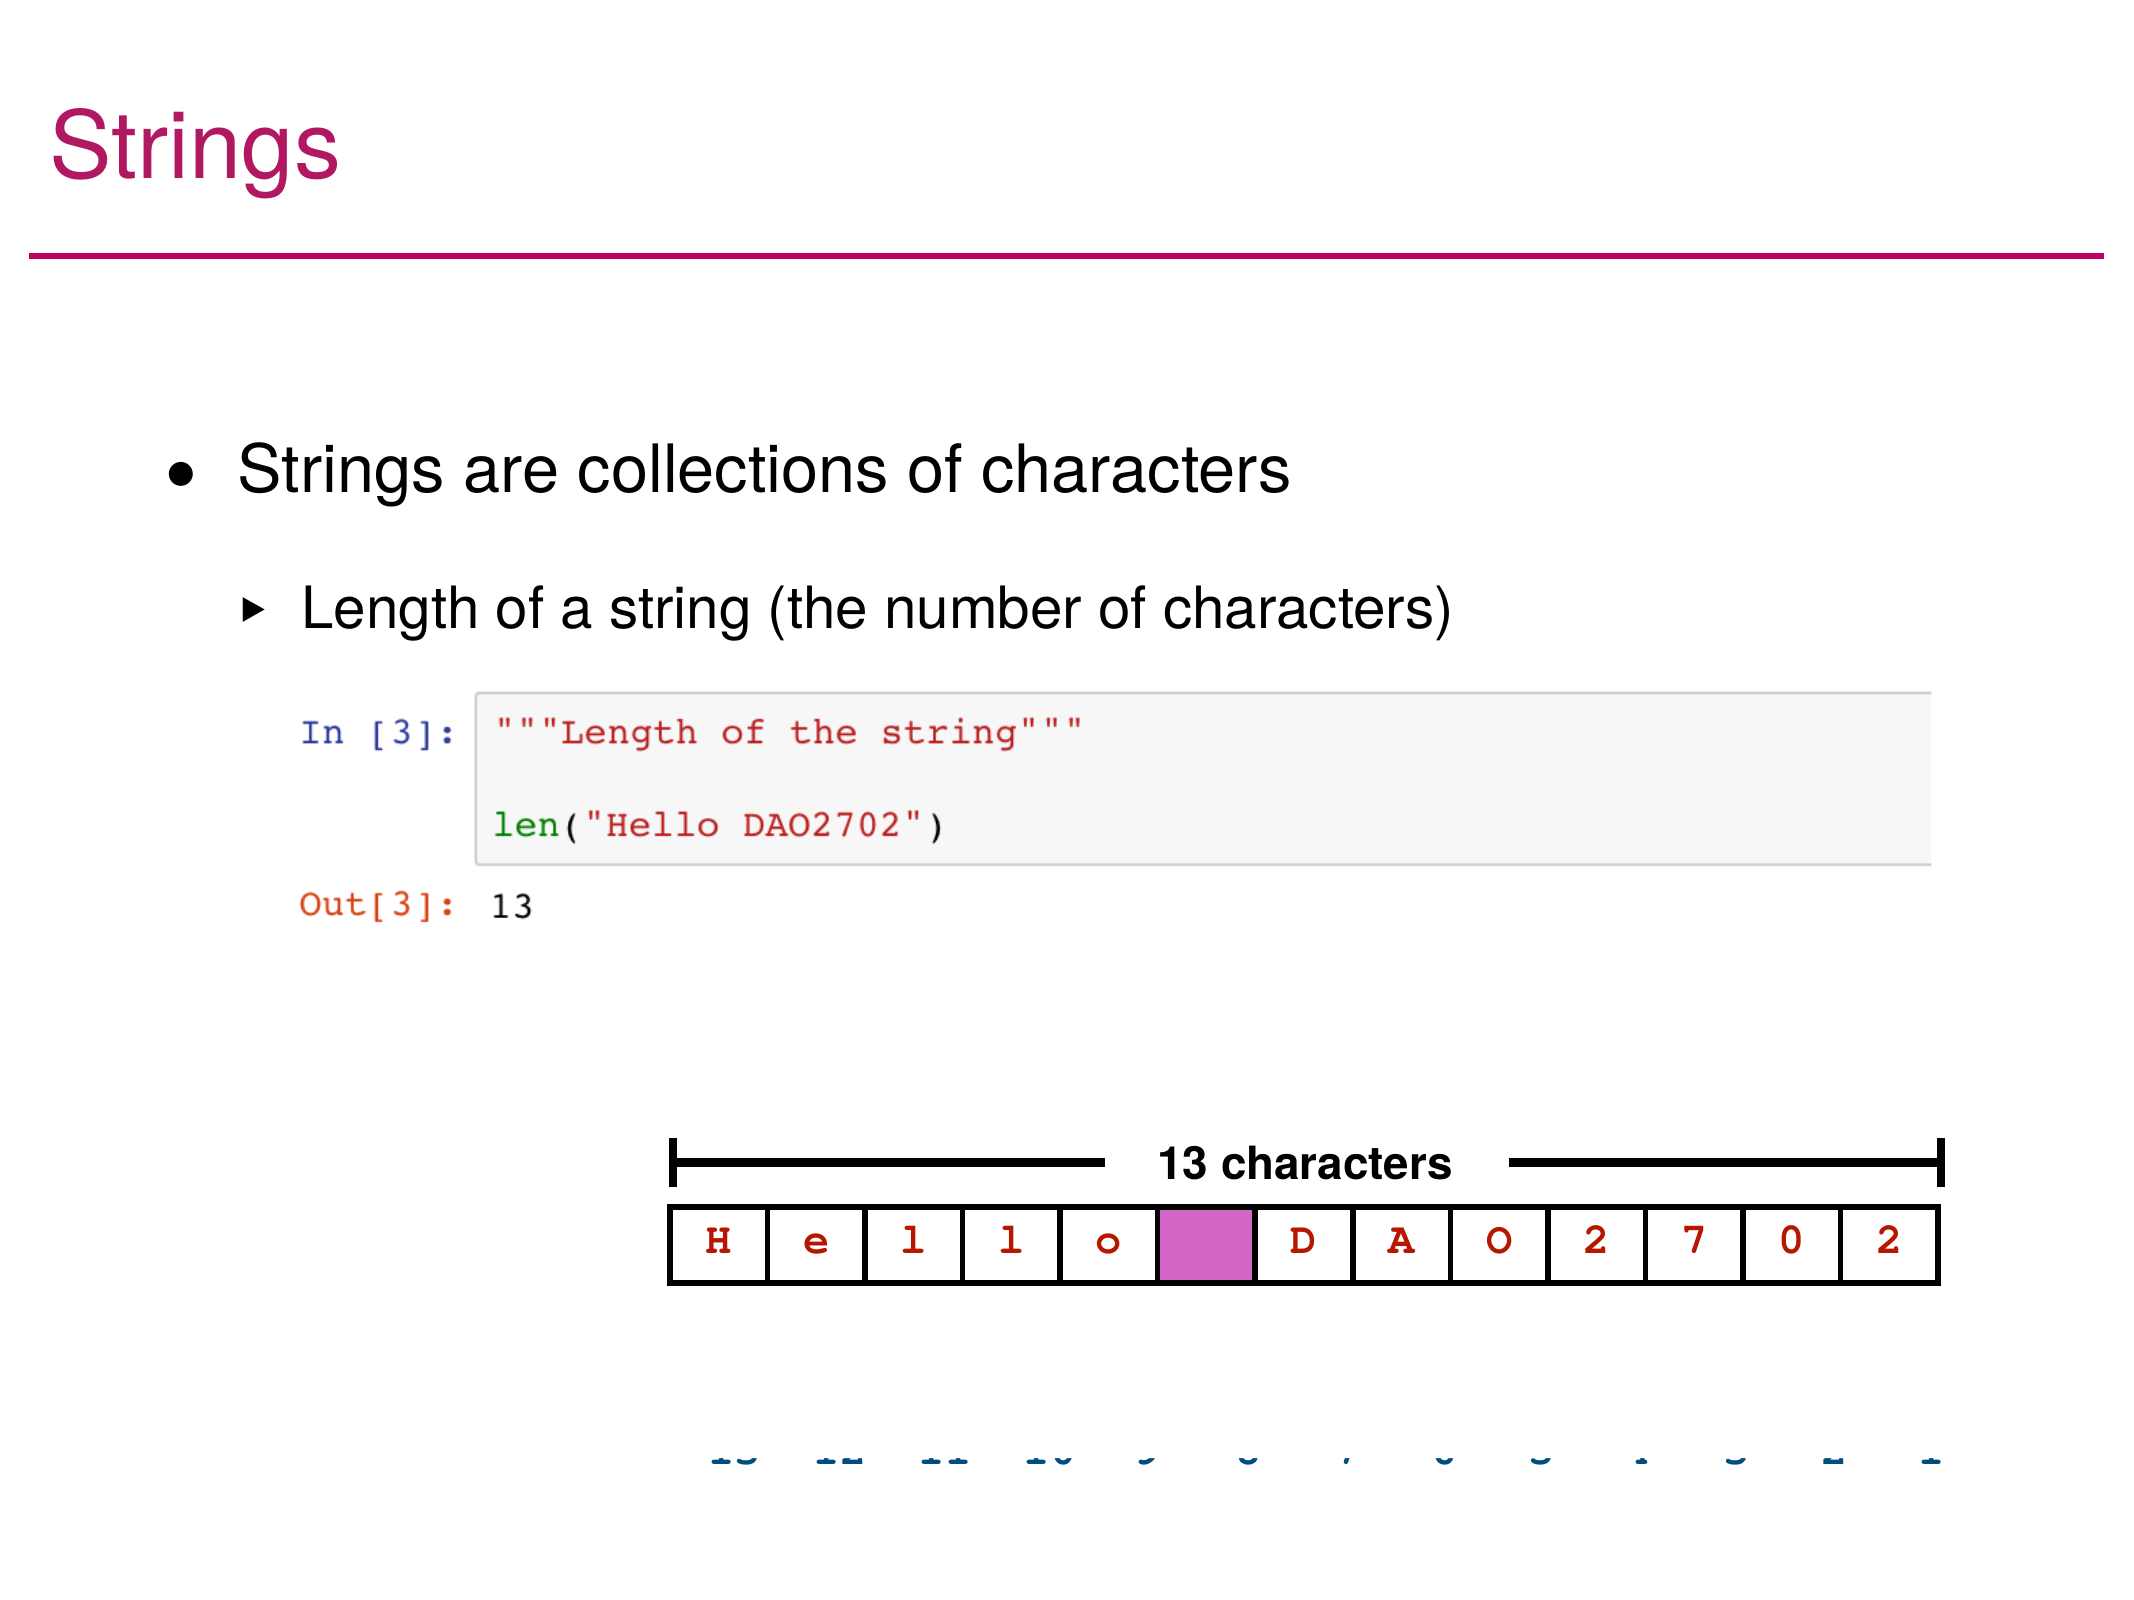

# Strings

Strings are collections of characters
Length of a string (the number of characters)

13 characters

| H | e | l | l | o |  | D | A | O | 2 | 7 | 0 | 2 |
| --- | --- | --- | --- | --- | --- | --- | --- | --- | --- | --- | --- | --- |
0	1	2	3	4	5	6	7	8	9	10	11	12
-13 -12 -11 -10 -9	-8	-7	-6	-5	-4	-3	-2	-1